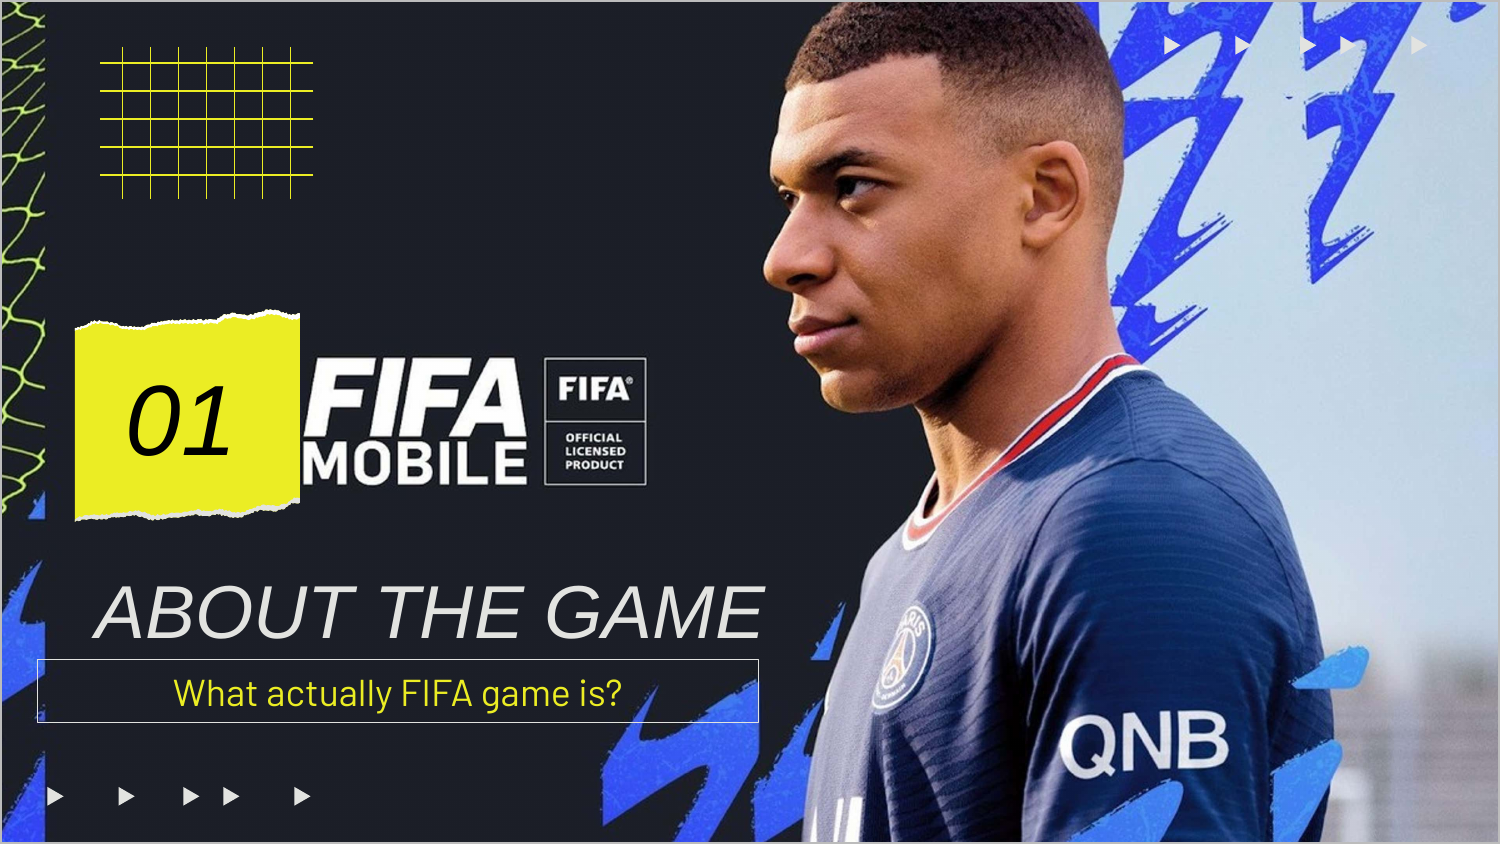

01

# ABOUT THE GAME
What actually FIFA game is?